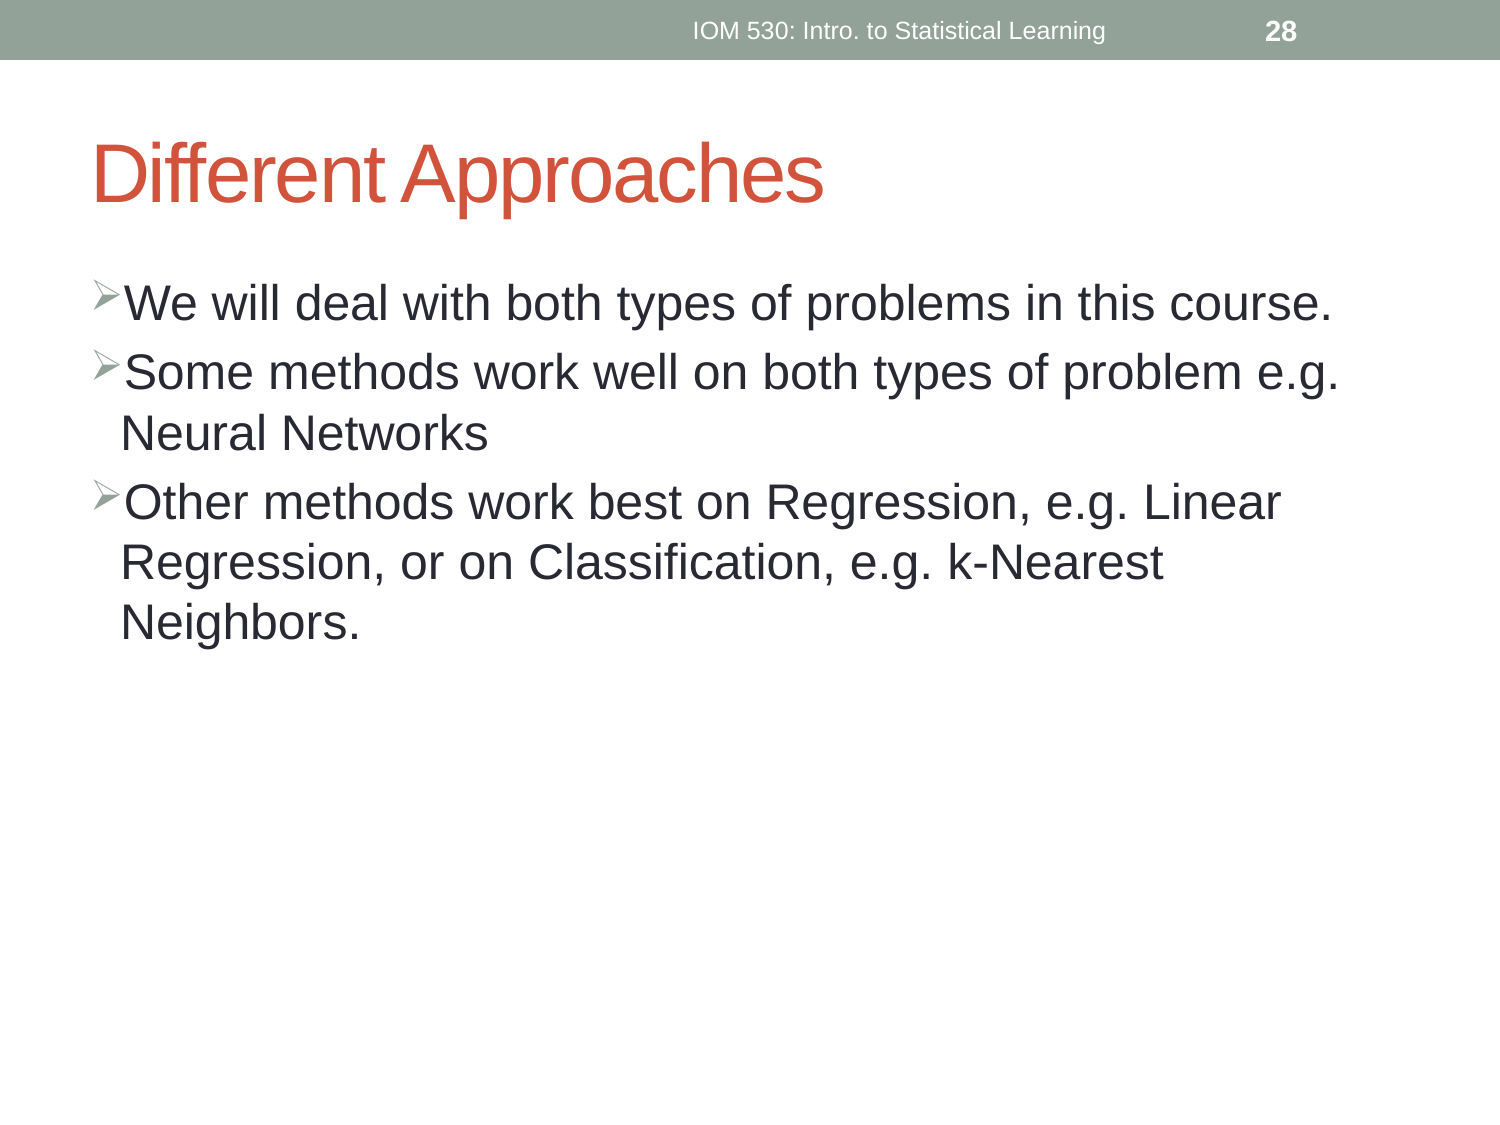

IOM 530: Intro. to Statistical Learning
28
# Different Approaches
We will deal with both types of problems in this course.
Some methods work well on both types of problem e.g. Neural Networks
Other methods work best on Regression, e.g. Linear Regression, or on Classification, e.g. k-Nearest Neighbors.